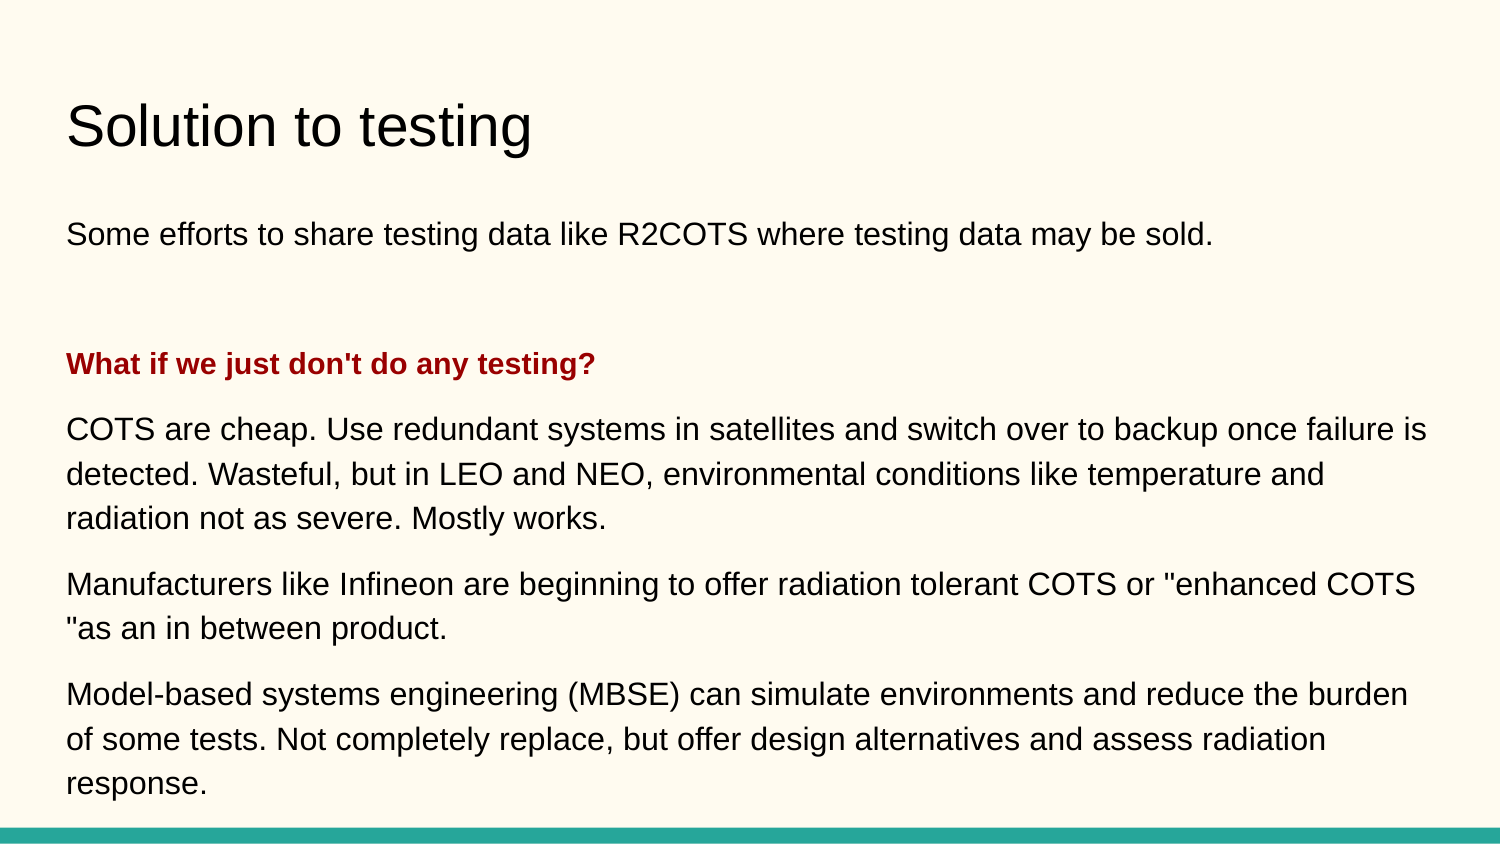

# Solution to testing
Some efforts to share testing data like R2COTS where testing data may be sold.

What if we just don't do any testing?
COTS are cheap. Use redundant systems in satellites and switch over to backup once failure is detected. Wasteful, but in LEO and NEO, environmental conditions like temperature and radiation not as severe. Mostly works.
Manufacturers like Infineon are beginning to offer radiation tolerant COTS or "enhanced COTS "as an in between product.
Model-based systems engineering (MBSE) can simulate environments and reduce the burden of some tests. Not completely replace, but offer design alternatives and assess radiation response.